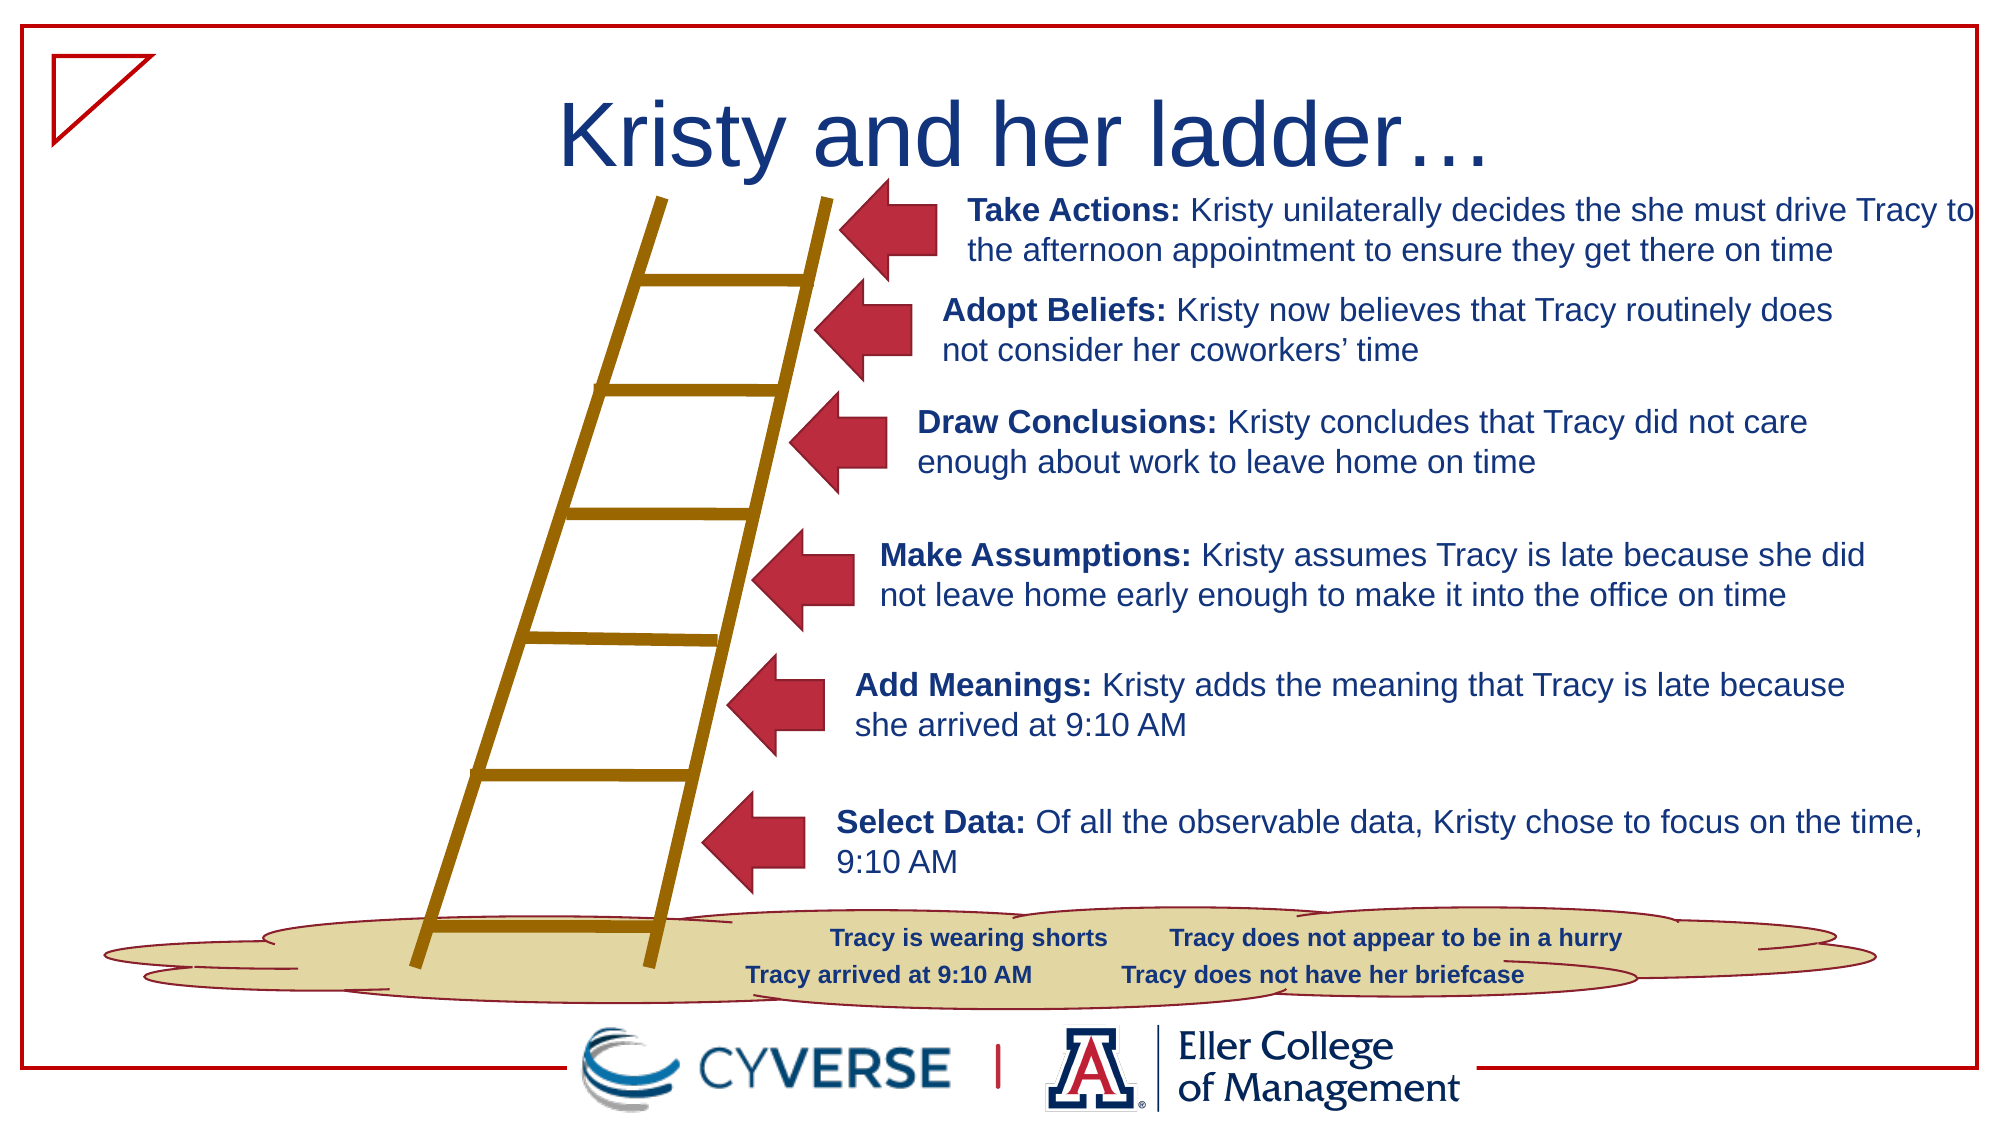

# Kristy and her ladder…

Take Actions: Kristy unilaterally decides the she must drive Tracy to the afternoon appointment to ensure they get there on time

Adopt Beliefs: Kristy now believes that Tracy routinely does not consider her coworkers’ time

Draw Conclusions: Kristy concludes that Tracy did not care enough about work to leave home on time
Make Assumptions: Kristy assumes Tracy is late because she did not leave home early enough to make it into the office on time

Add Meanings: Kristy adds the meaning that Tracy is late because she arrived at 9:10 AM

Select Data: Of all the observable data, Kristy chose to focus on the time, 9:10 AM

Tracy is wearing shorts
Tracy does not appear to be in a hurry

Tracy arrived at 9:10 AM
Tracy does not have her briefcase